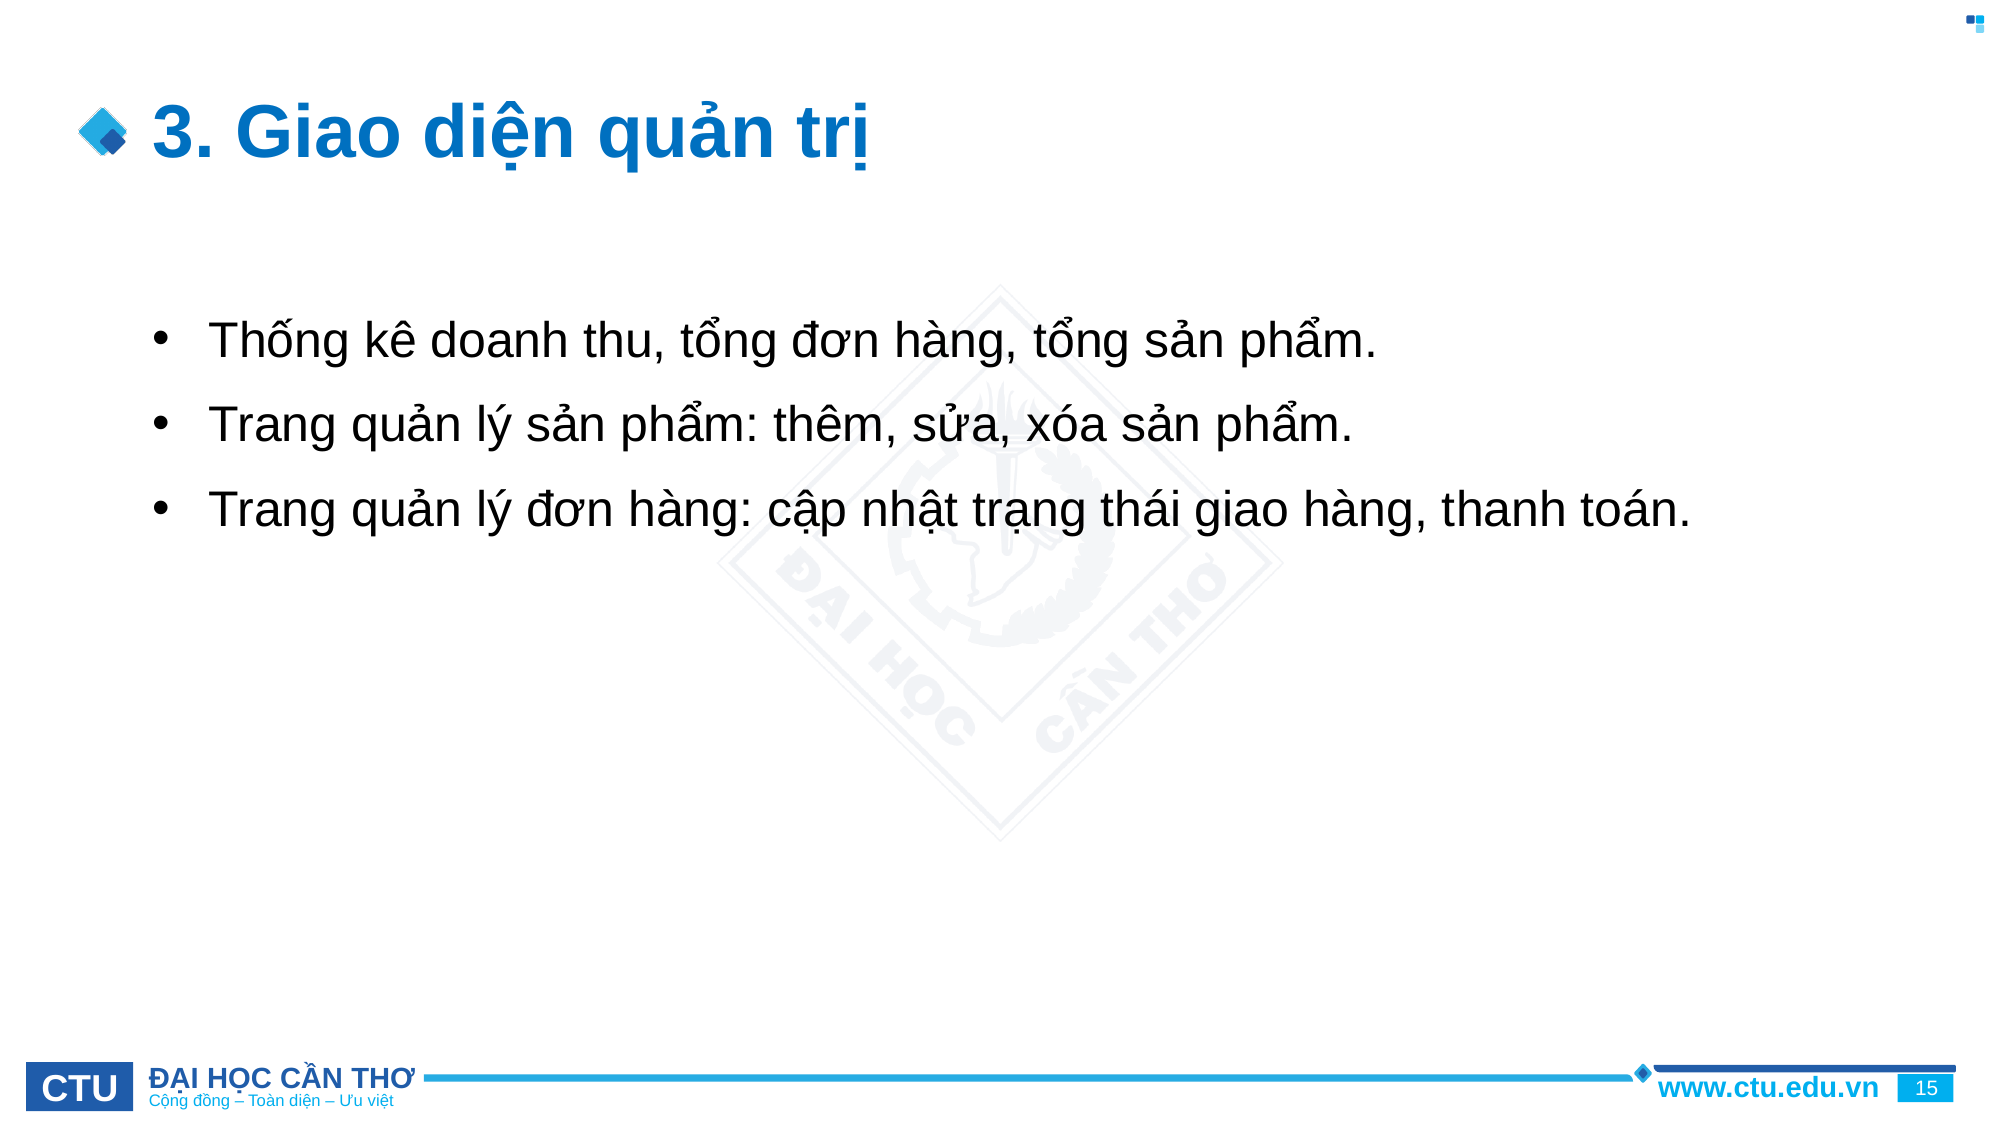

# 3. Giao diện quản trị
Thống kê doanh thu, tổng đơn hàng, tổng sản phẩm.
Trang quản lý sản phẩm: thêm, sửa, xóa sản phẩm.
Trang quản lý đơn hàng: cập nhật trạng thái giao hàng, thanh toán.